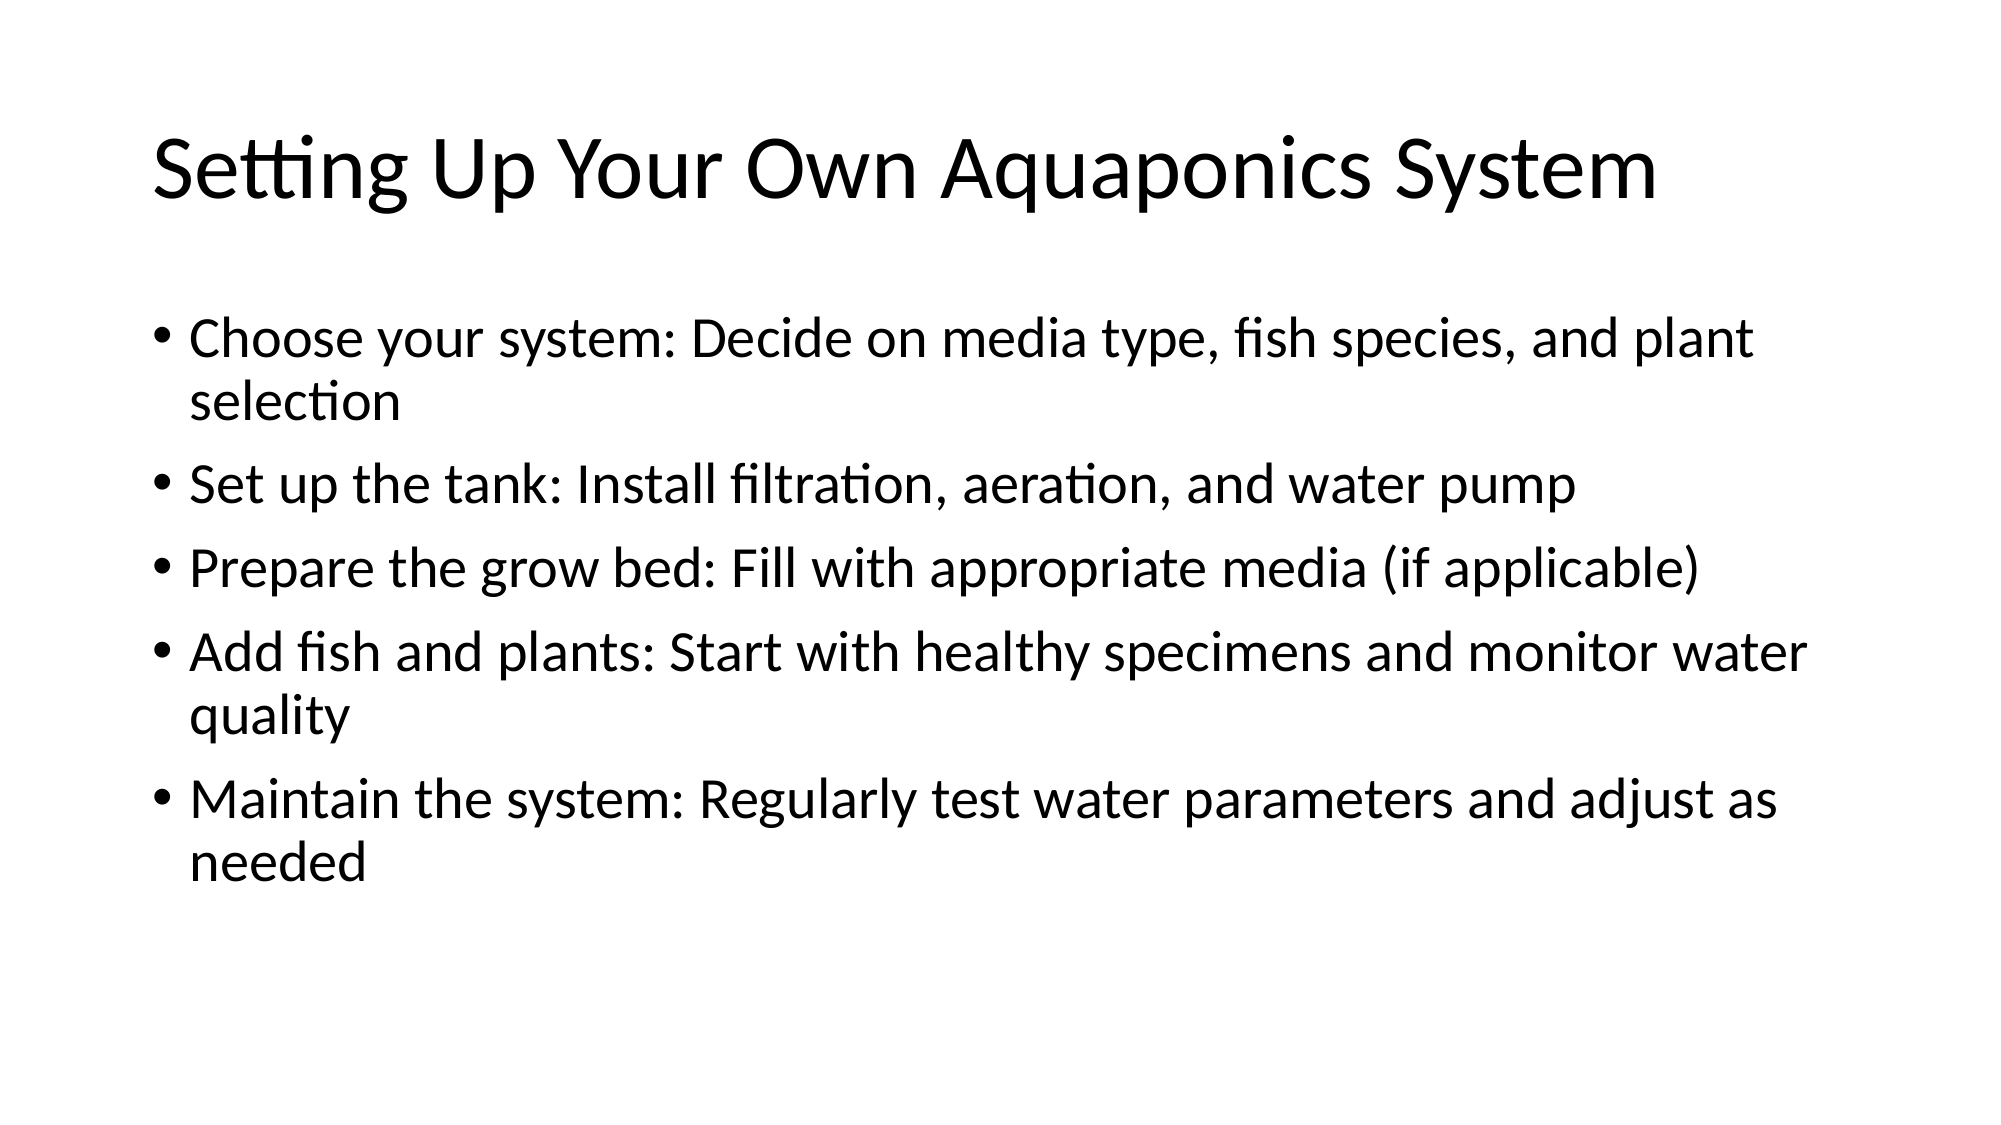

# Setting Up Your Own Aquaponics System
Choose your system: Decide on media type, fish species, and plant selection
Set up the tank: Install filtration, aeration, and water pump
Prepare the grow bed: Fill with appropriate media (if applicable)
Add fish and plants: Start with healthy specimens and monitor water quality
Maintain the system: Regularly test water parameters and adjust as needed